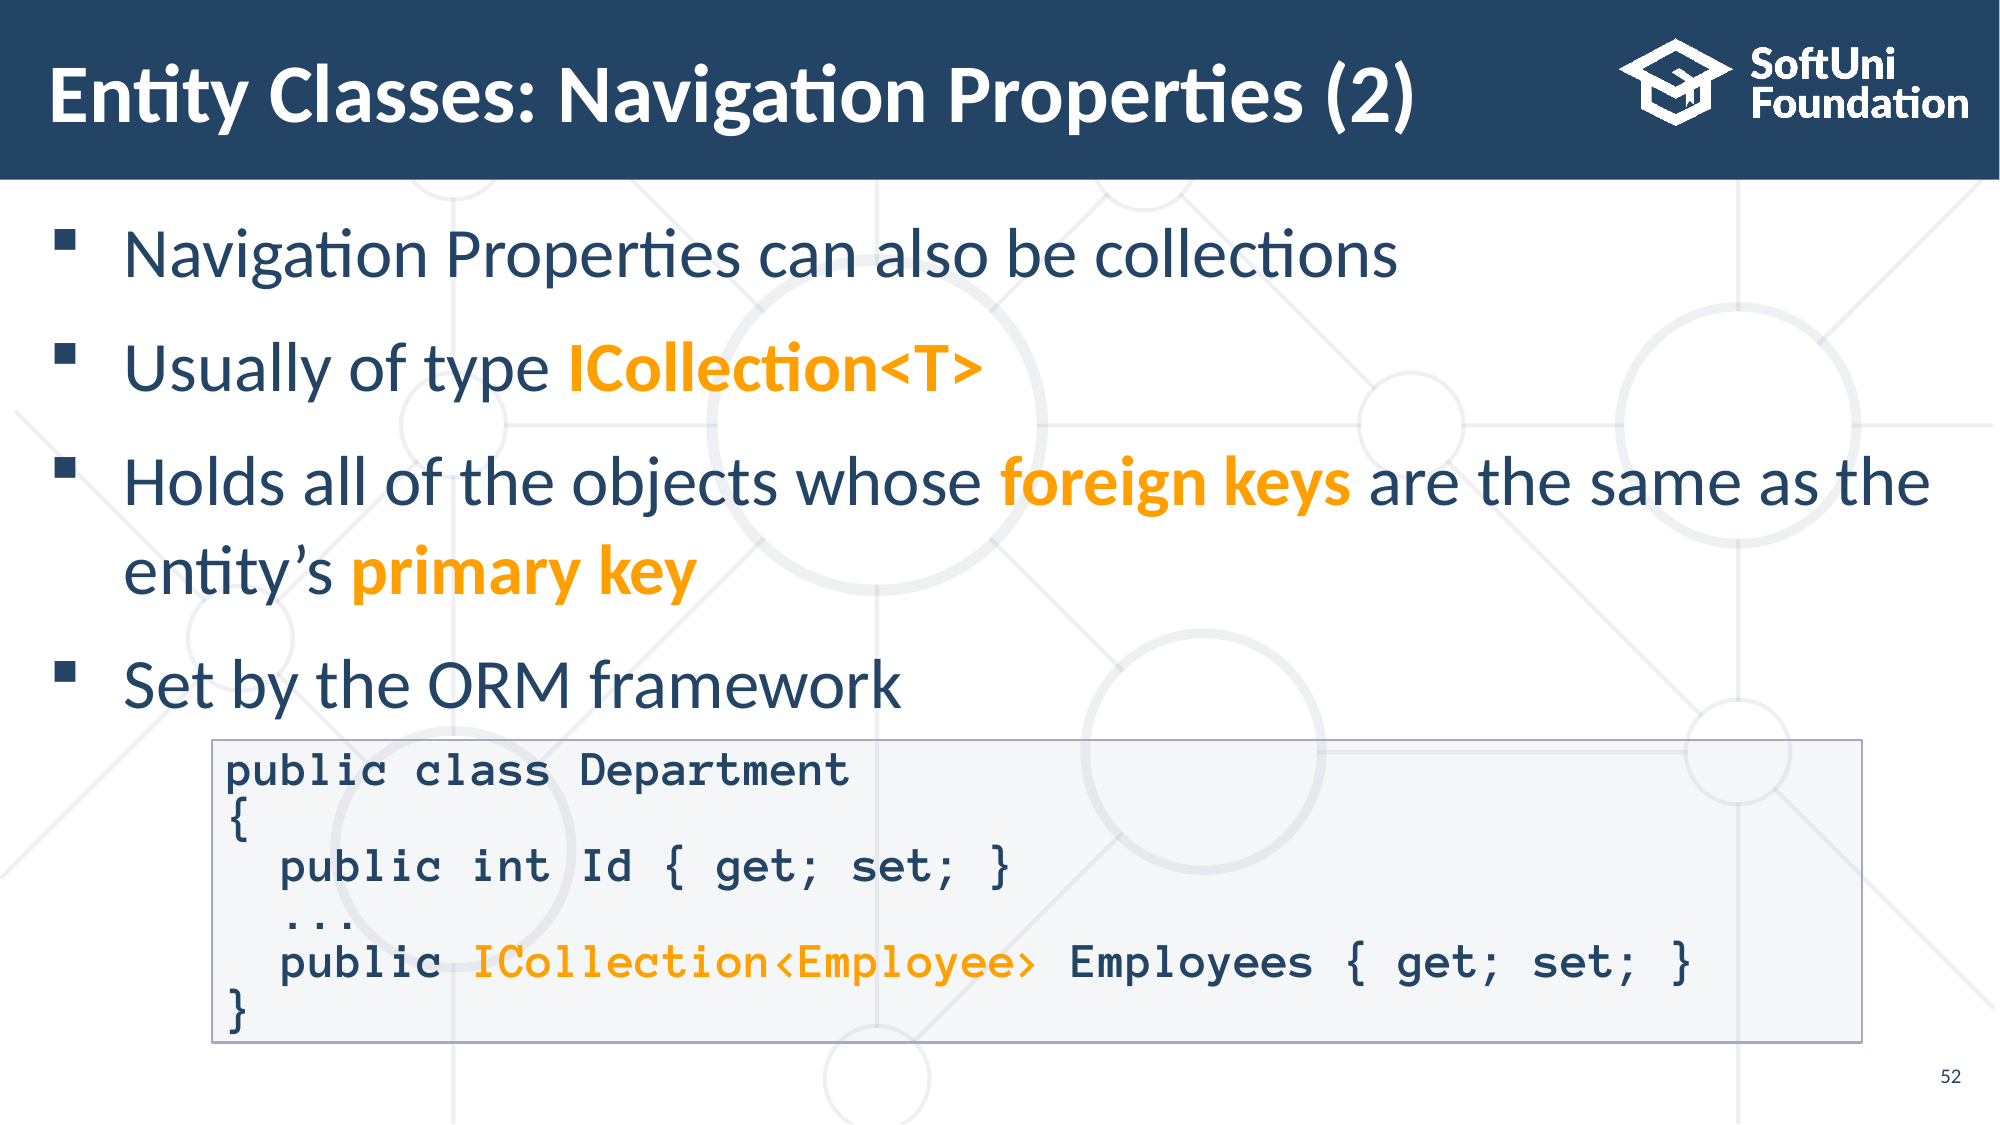

# Entity Classes: Navigation Properties (2)
Navigation Properties can also be collections
Usually of type ICollection<T>
Holds all of the objects whose foreign keys are the same as the entity’s primary key
Set by the ORM framework
public class Department
{
  public int Id { get; set; }
  ...
  public ICollection<Employee> Employees { get; set; }
}
52